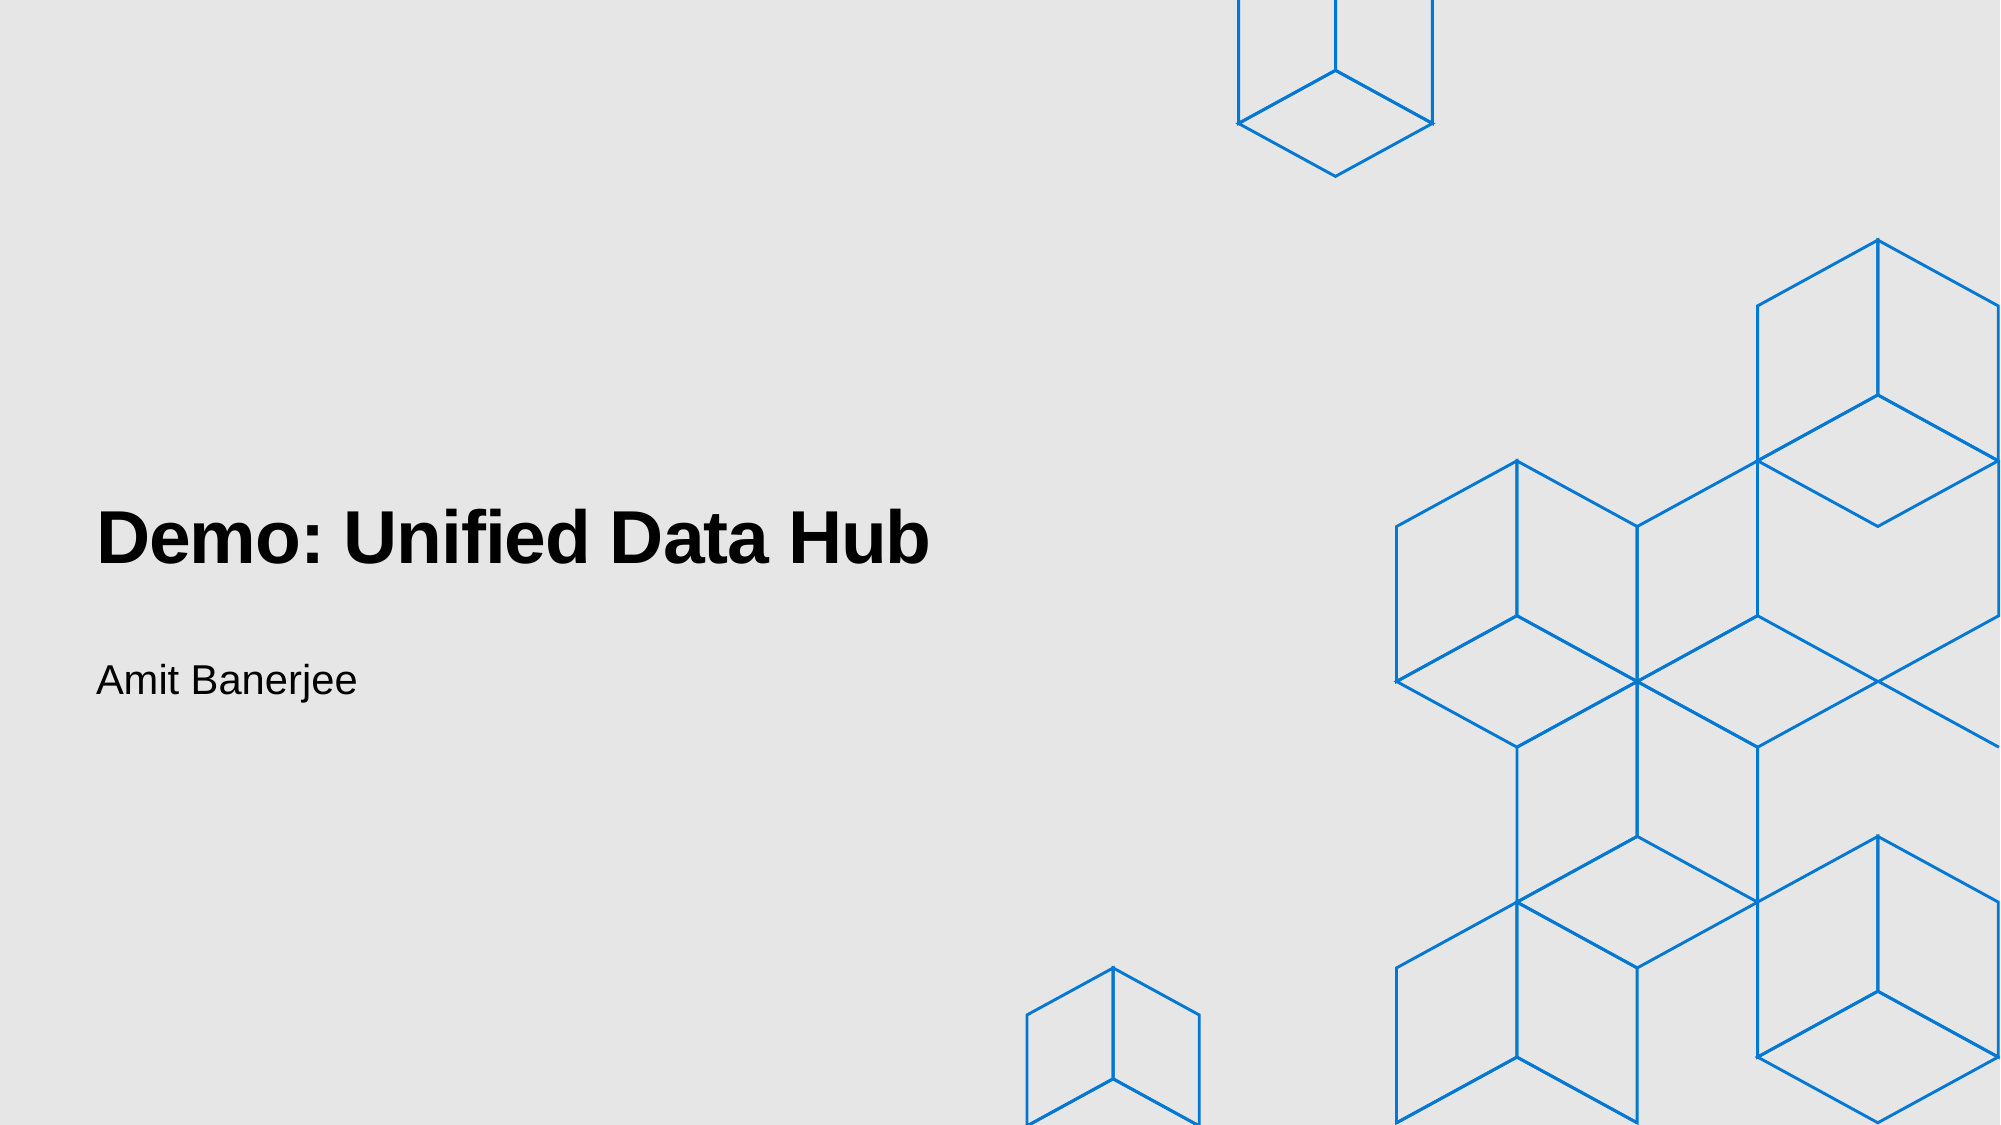

# Demo: Unified Data Hub
Amit Banerjee